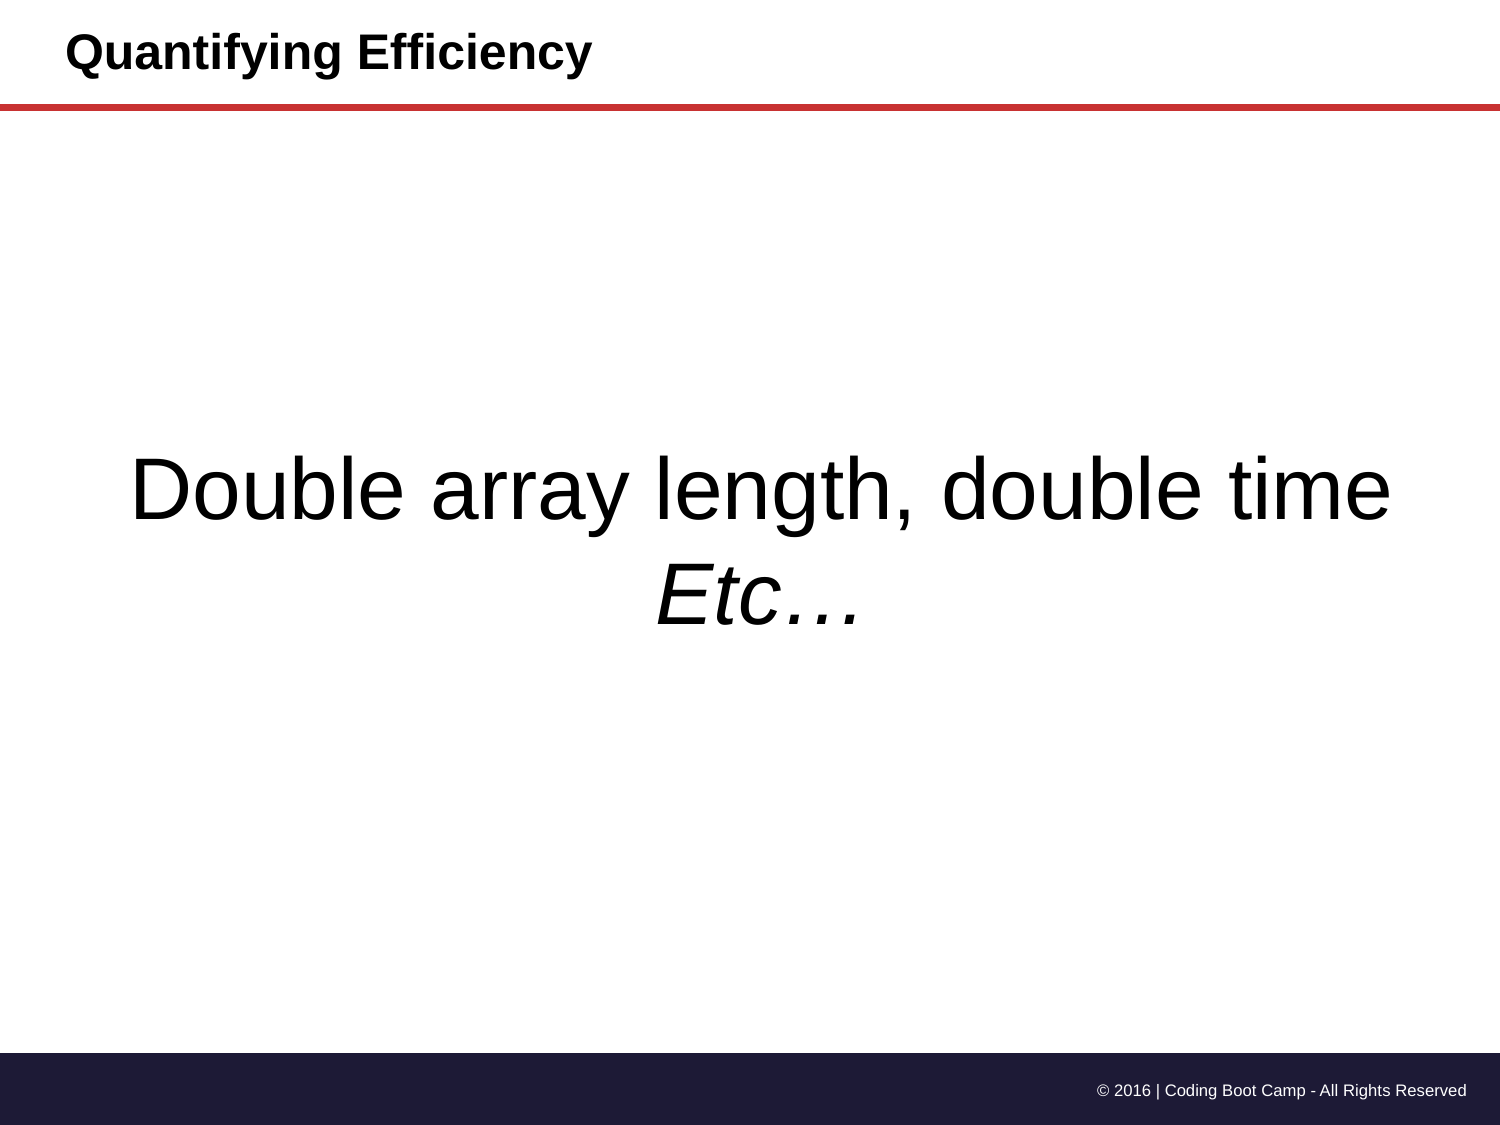

# Quantifying Efficiency
Double array length, double time
Etc…